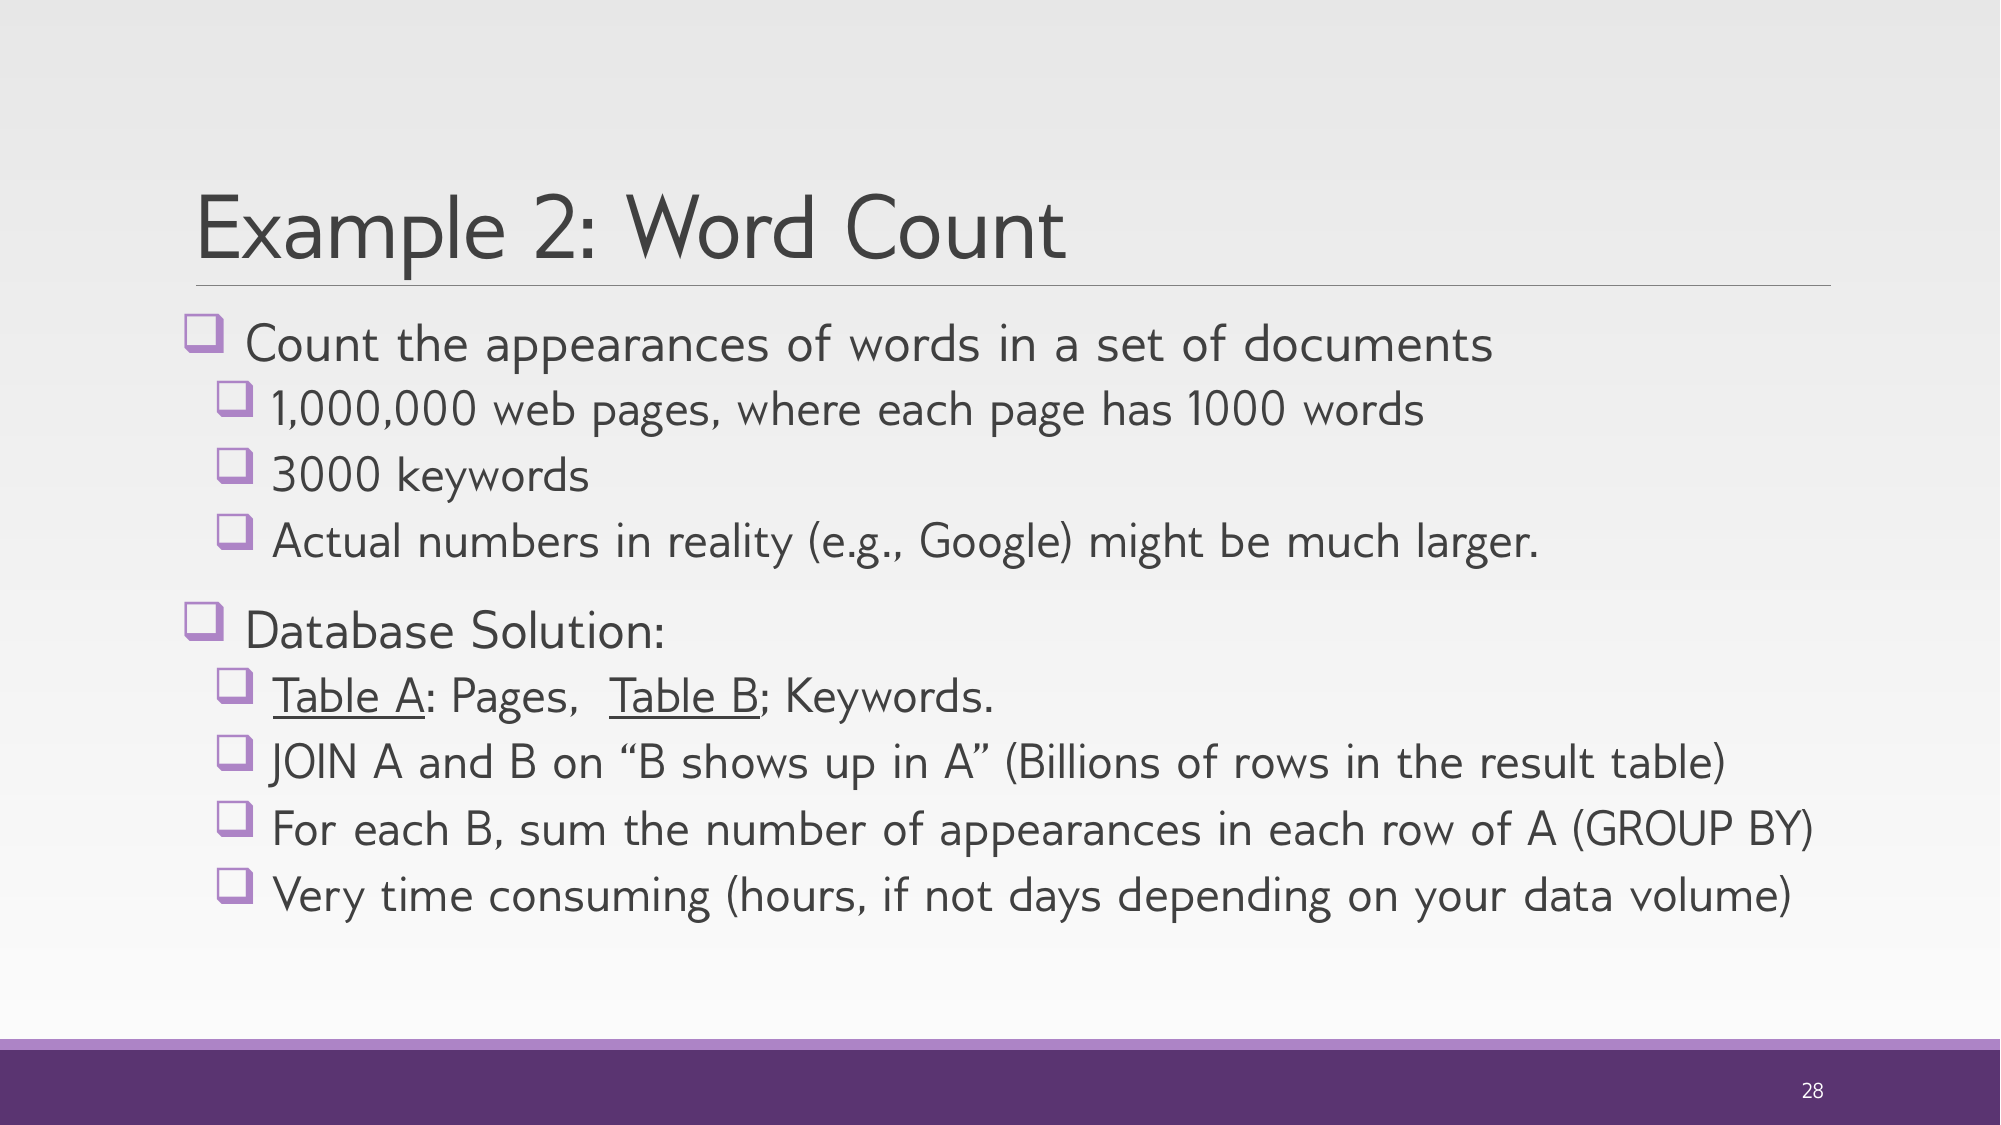

# Example 2: Word Count
 Count the appearances of words in a set of documents
 1,000,000 web pages, where each page has 1000 words
 3000 keywords
 Actual numbers in reality (e.g., Google) might be much larger.
 Database Solution:
 Table A: Pages,  Table B; Keywords.
 JOIN A and B on “B shows up in A” (Billions of rows in the result table)
 For each B, sum the number of appearances in each row of A (GROUP BY)
 Very time consuming (hours, if not days depending on your data volume)
28